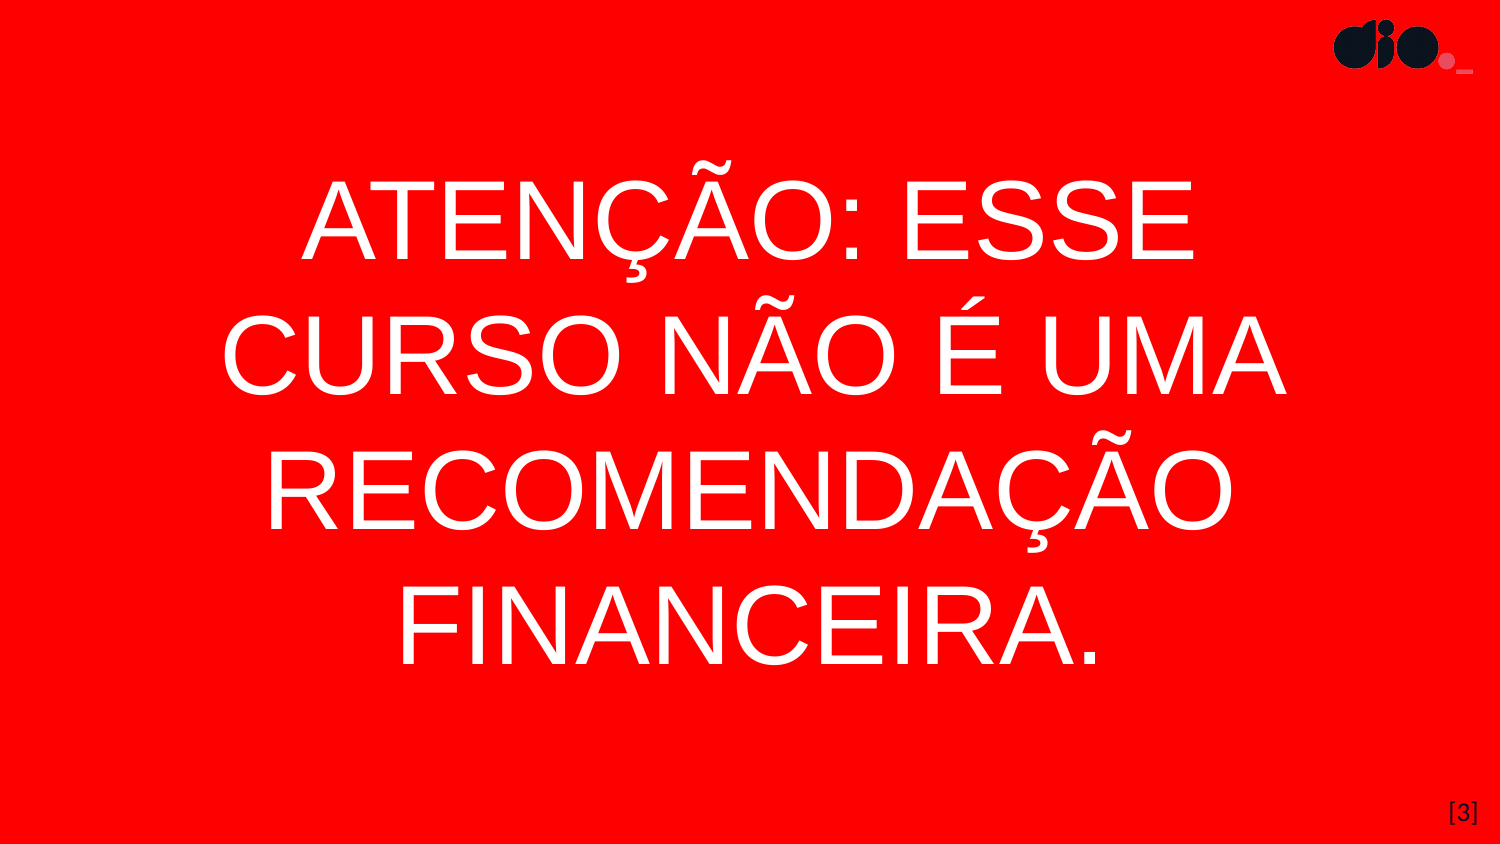

ATENÇÃO: ESSE CURSO NÃO É UMA RECOMENDAÇÃO FINANCEIRA.
[3]